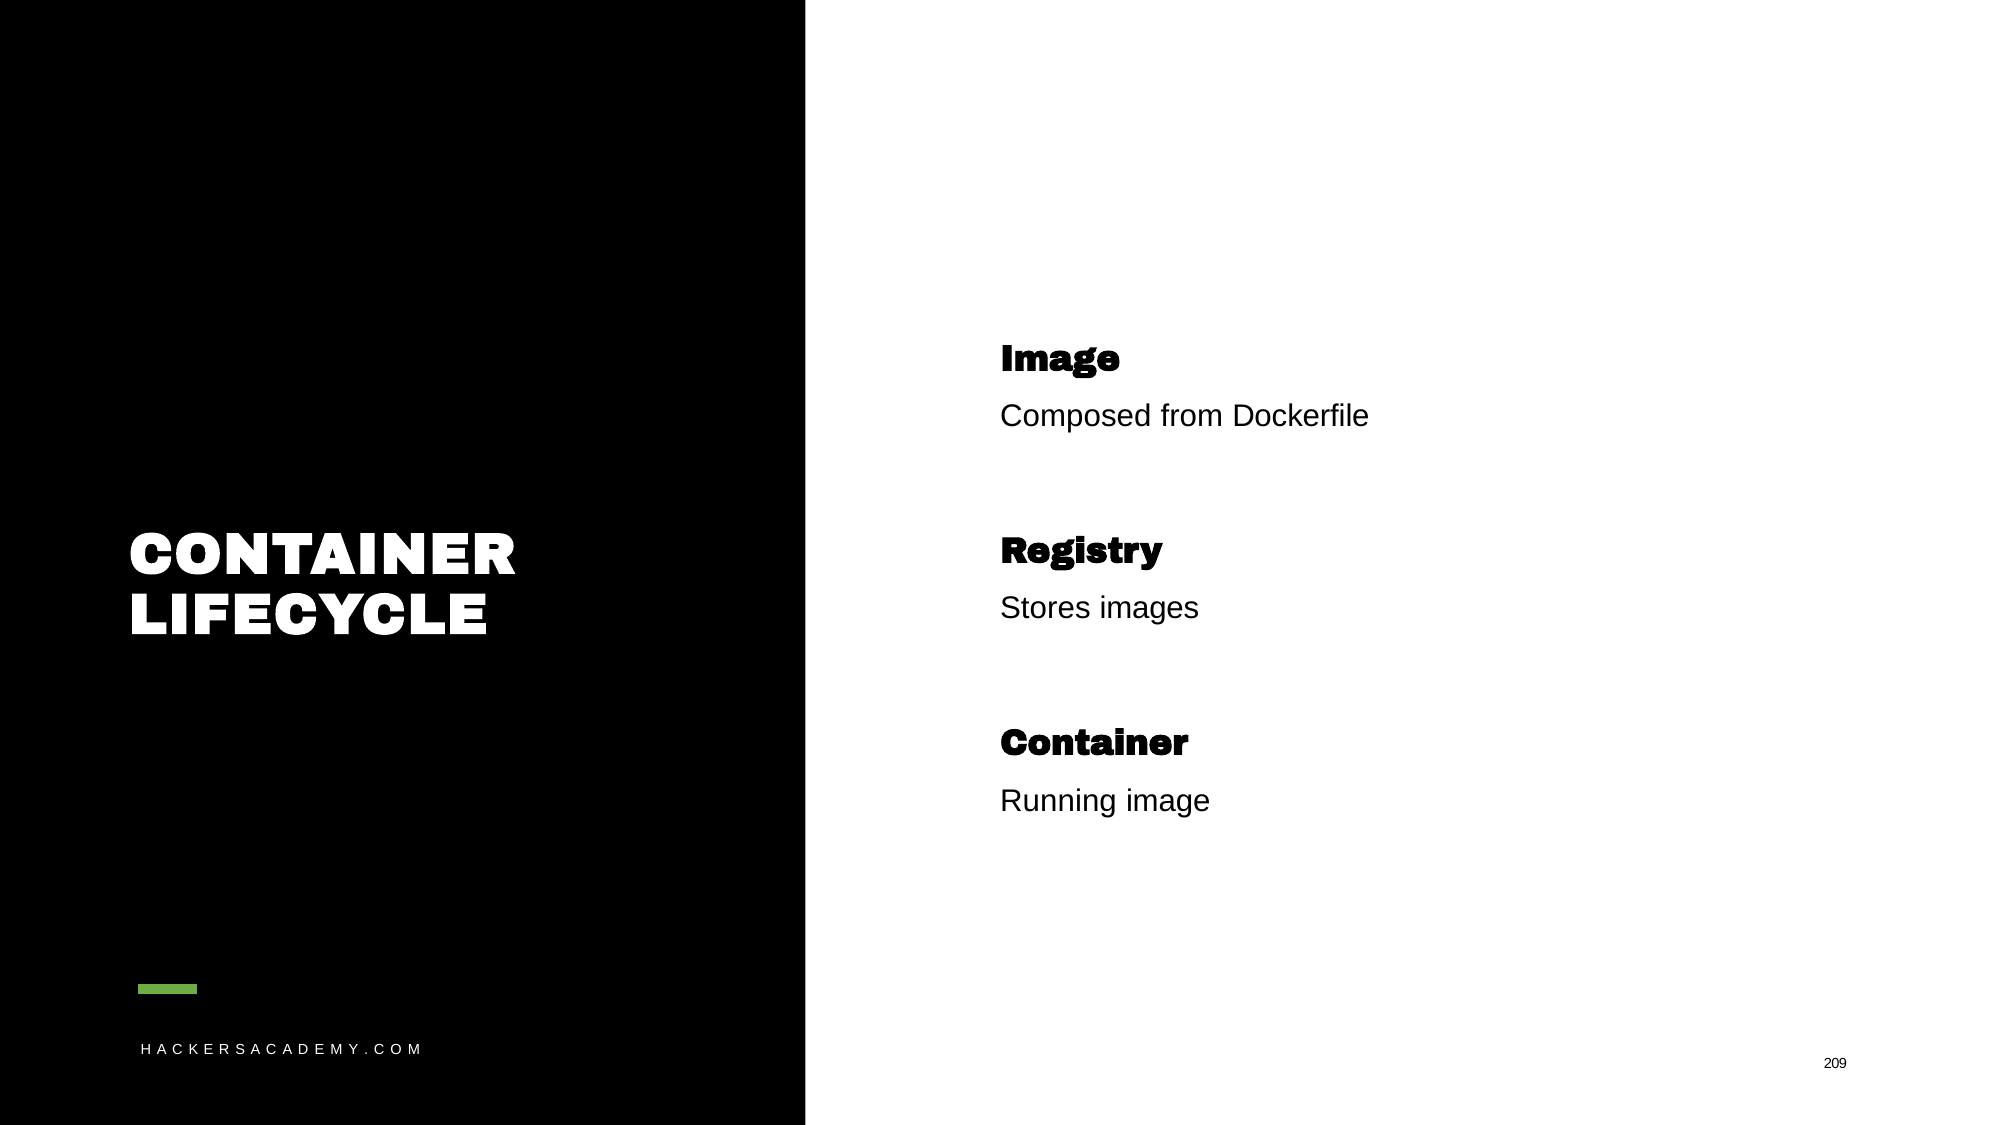

Image
Composed from Dockerfile
Registry
Stores images
CONTAINER LIFECYCLE
Container
Running image
H A C K E R S A C A D E M Y . C O M
209